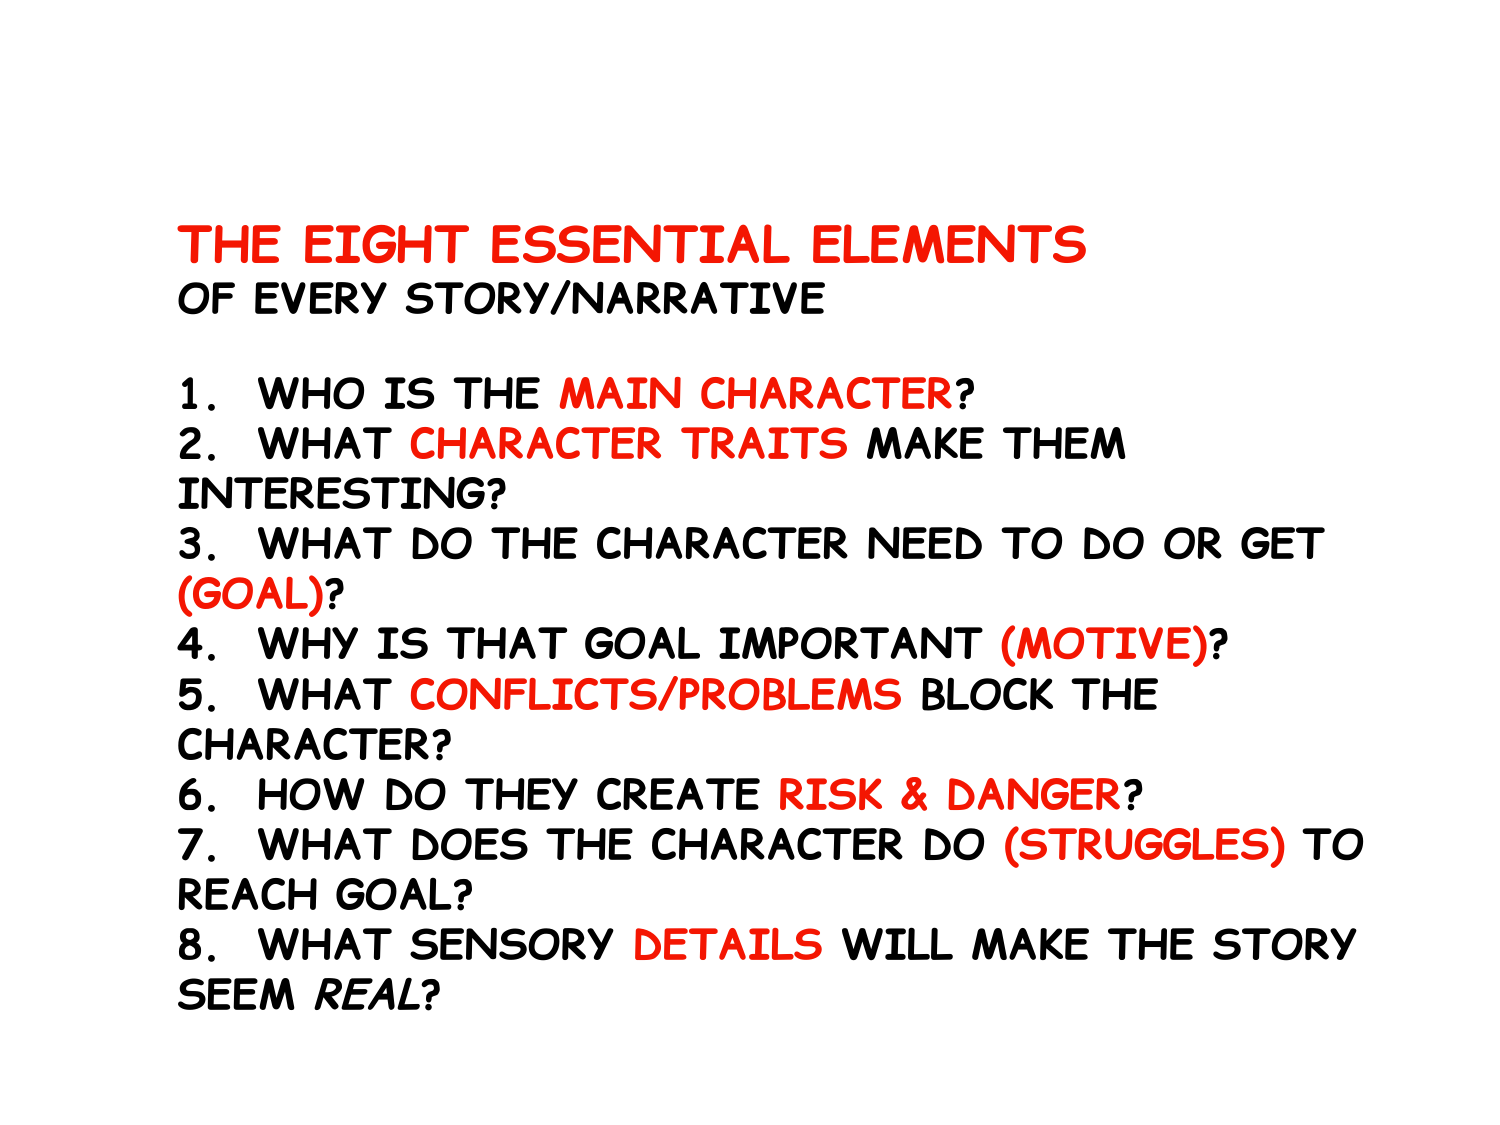

THE EIGHT ESSENTIAL ELEMENTS
OF EVERY STORY/NARRATIVE
1.  WHO IS THE MAIN CHARACTER?
2.  WHAT CHARACTER TRAITS MAKE THEM INTERESTING?
3.  WHAT DO THE CHARACTER NEED TO DO OR GET (GOAL)?
4.  WHY IS THAT GOAL IMPORTANT (MOTIVE)?
5.  WHAT CONFLICTS/PROBLEMS BLOCK THE 	CHARACTER?
6.  HOW DO THEY CREATE RISK & DANGER?
7.  WHAT DOES THE CHARACTER DO (STRUGGLES) TO REACH GOAL?
8.  WHAT SENSORY DETAILS WILL MAKE THE STORY SEEM REAL?